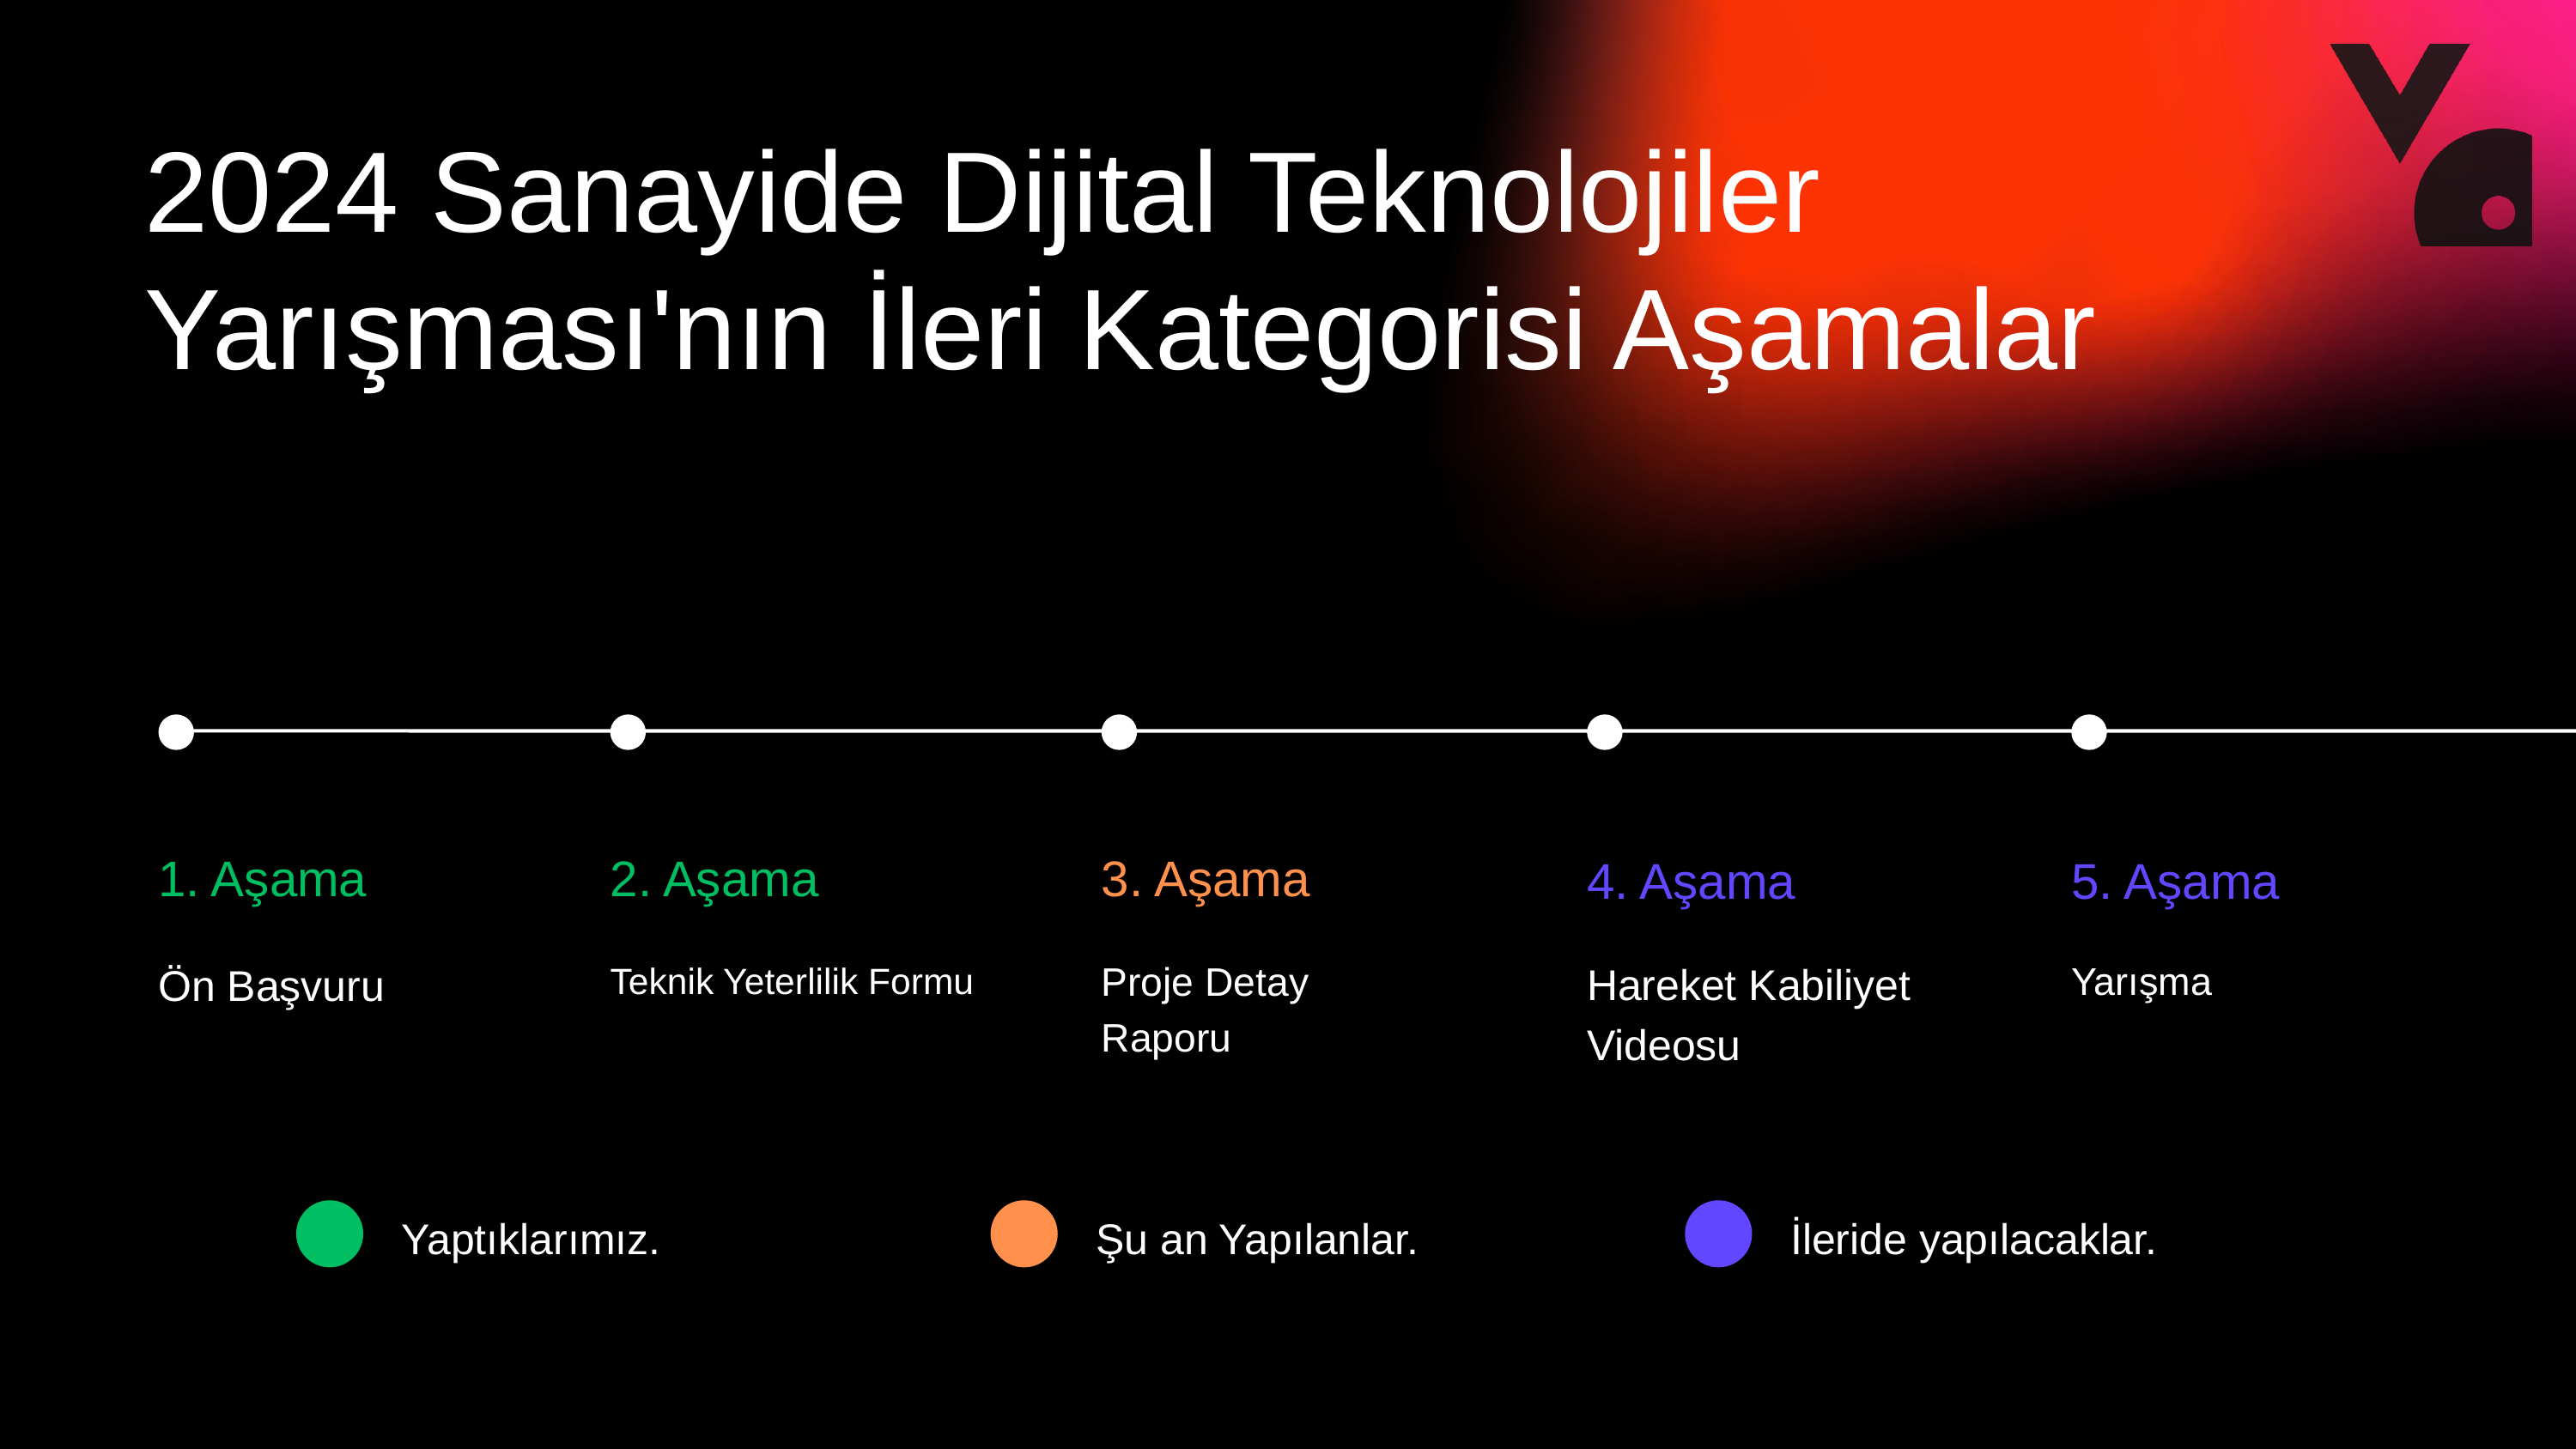

2024 Sanayide Dijital Teknolojiler Yarışması'nın İleri Kategorisi Aşamalar

1. Aşama
Ön Başvuru

2. Aşama
Teknik Yeterlilik Formu

3. Aşama
Proje Detay Raporu

4. Aşama
Hareket Kabiliyet Videosu

5. Aşama
Yarışma

Yaptıklarımız.

Şu an Yapılanlar.

İleride yapılacaklar.